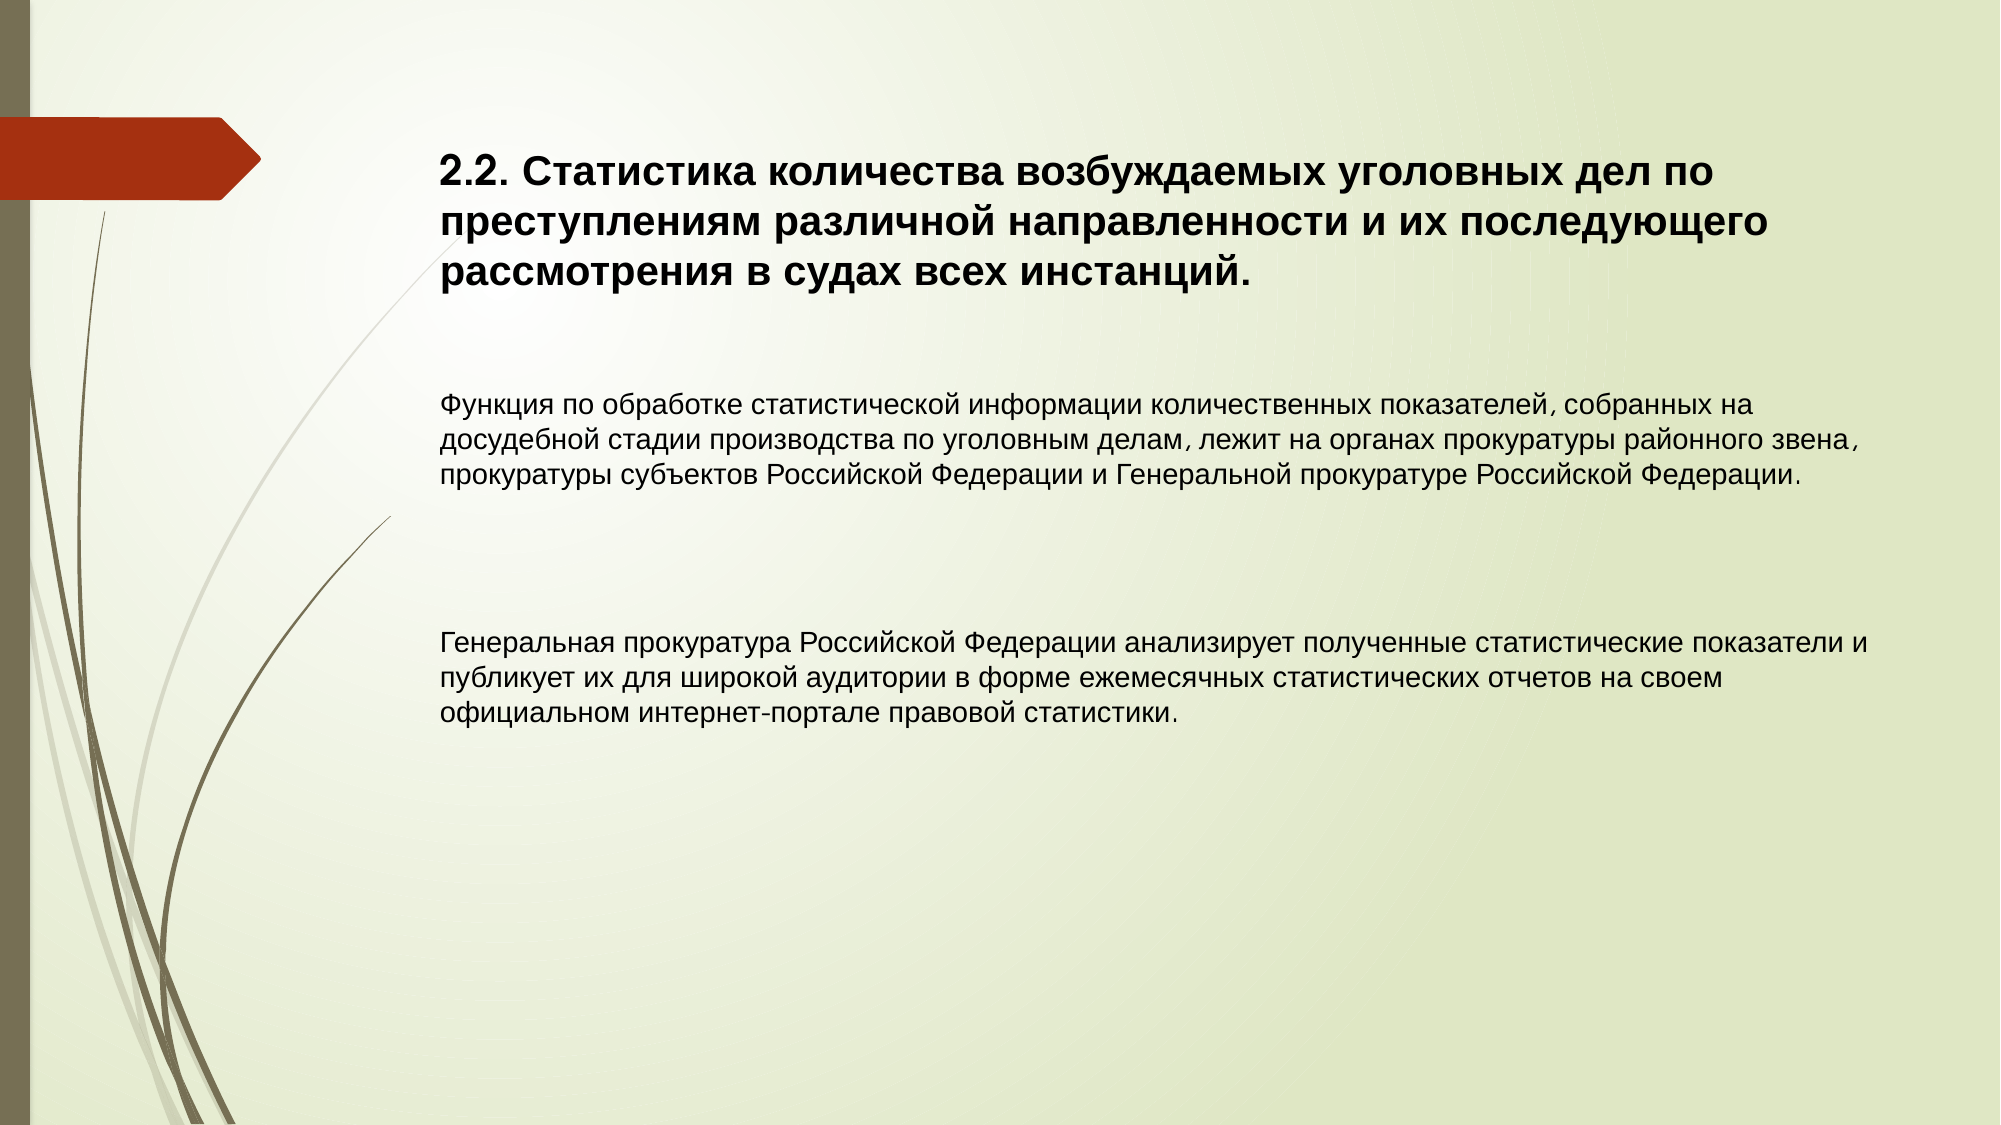

2.2. Статистика количества возбуждаемых уголовных дел по преступлениям различной направленности и их последующего рассмотрения в судах всех инстанций.

Функция по обработке статистической информации количественных показателей, собранных на досудебной стадии производства по уголовным делам, лежит на органах прокуратуры районного звена, прокуратуры субъектов Российской Федерации и Генеральной прокуратуре Российской Федерации.

Генеральная прокуратура Российской Федерации анализирует полученные статистические показатели и публикует их для широкой аудитории в форме ежемесячных статистических отчетов на своем официальном интернет-портале правовой статистики.